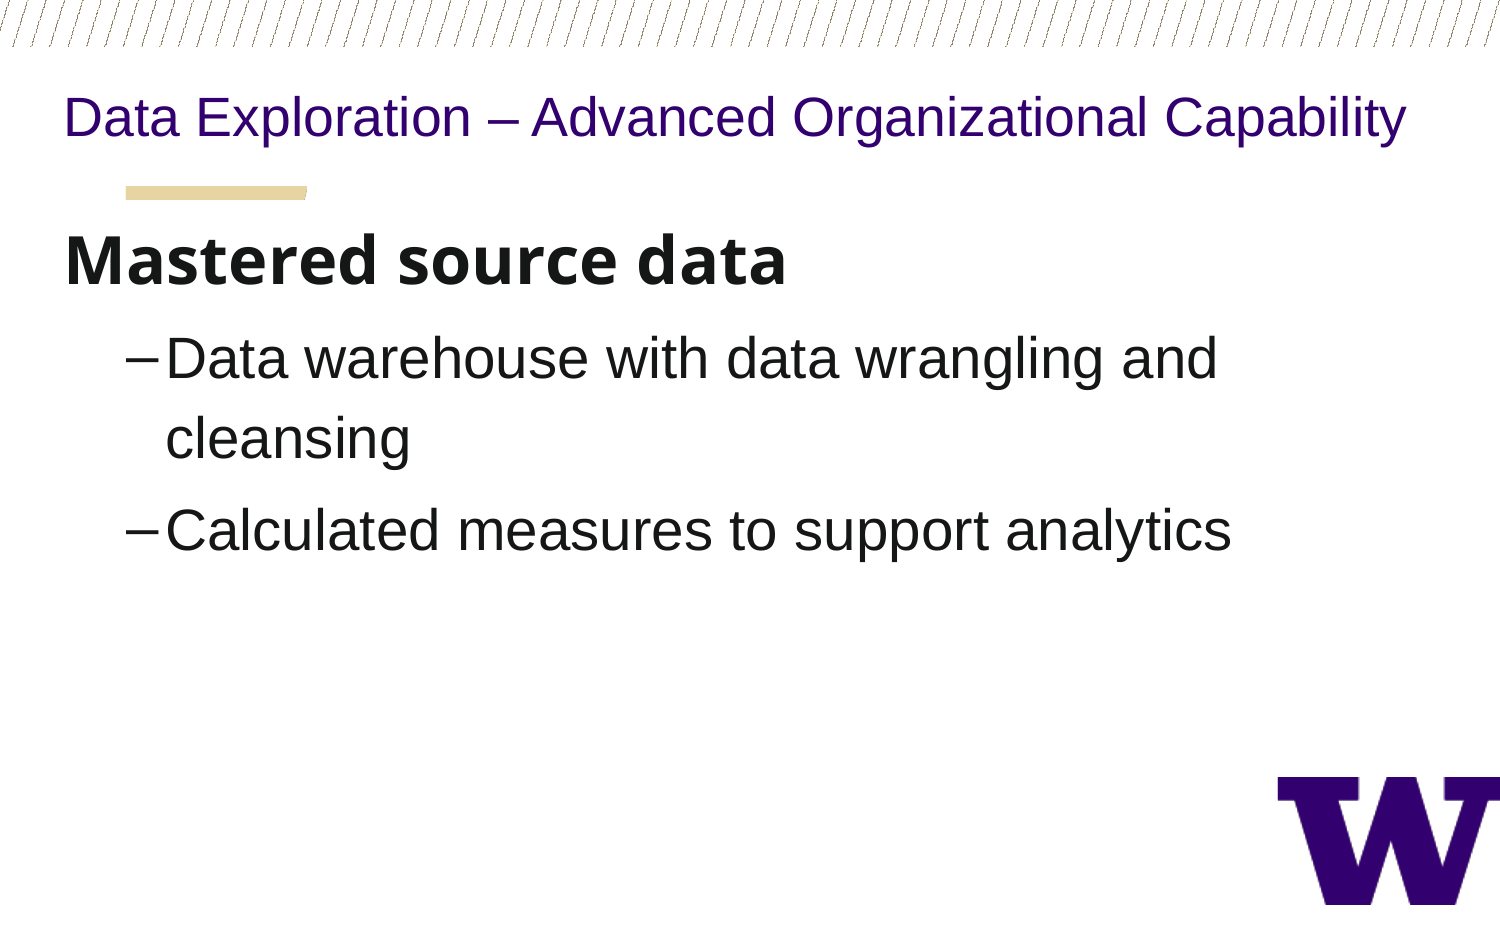

Data Exploration – Advanced Organizational Capability
Mastered source data
Data warehouse with data wrangling and cleansing
Calculated measures to support analytics